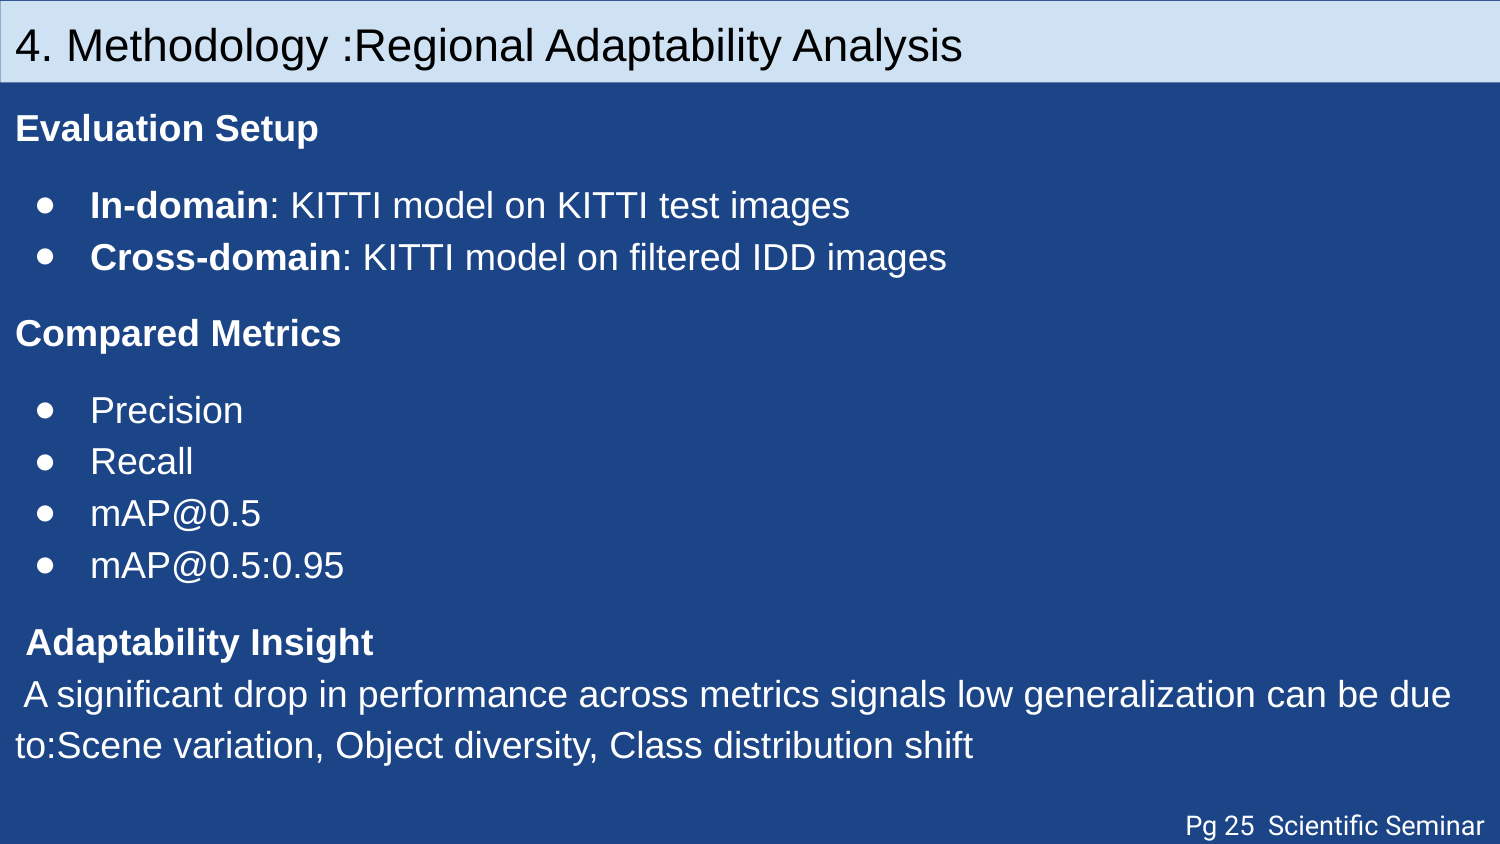

4. Methodology :Regional Adaptability Analysis

Evaluation Setup
In-domain: KITTI model on KITTI test images
Cross-domain: KITTI model on filtered IDD images
Compared Metrics
Precision
Recall
mAP@0.5
mAP@0.5:0.95
 Adaptability Insight
 A significant drop in performance across metrics signals low generalization can be due to:Scene variation, Object diversity, Class distribution shift

Pg 25  Scientific Seminar